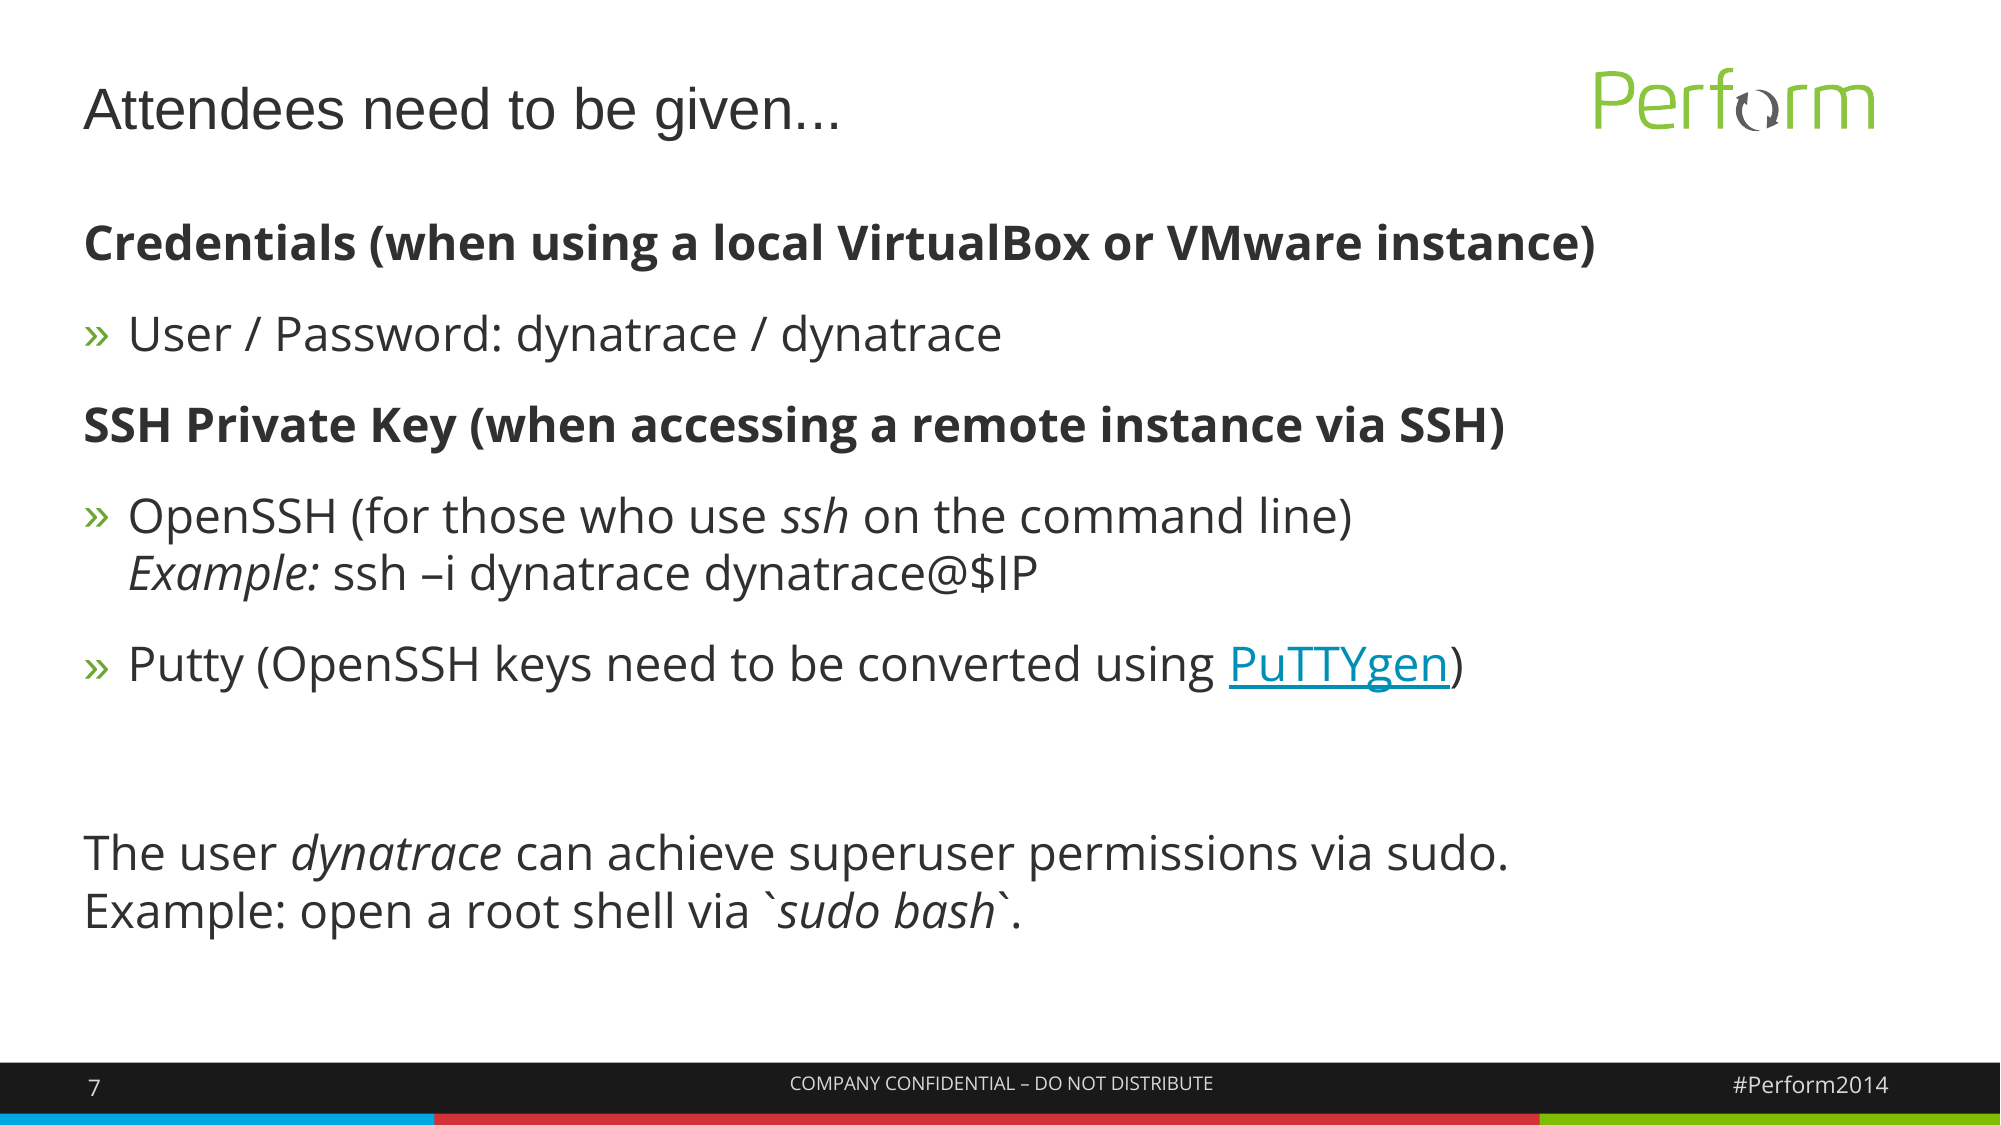

# Attendees need to be given...
Credentials (when using a local VirtualBox or VMware instance)
User / Password: dynatrace / dynatrace
SSH Private Key (when accessing a remote instance via SSH)
OpenSSH (for those who use ssh on the command line)
Example: ssh –i dynatrace dynatrace@$IP
Putty (OpenSSH keys need to be converted using PuTTYgen)

The user dynatrace can achieve superuser permissions via sudo.
Example: open a root shell via `sudo bash`.